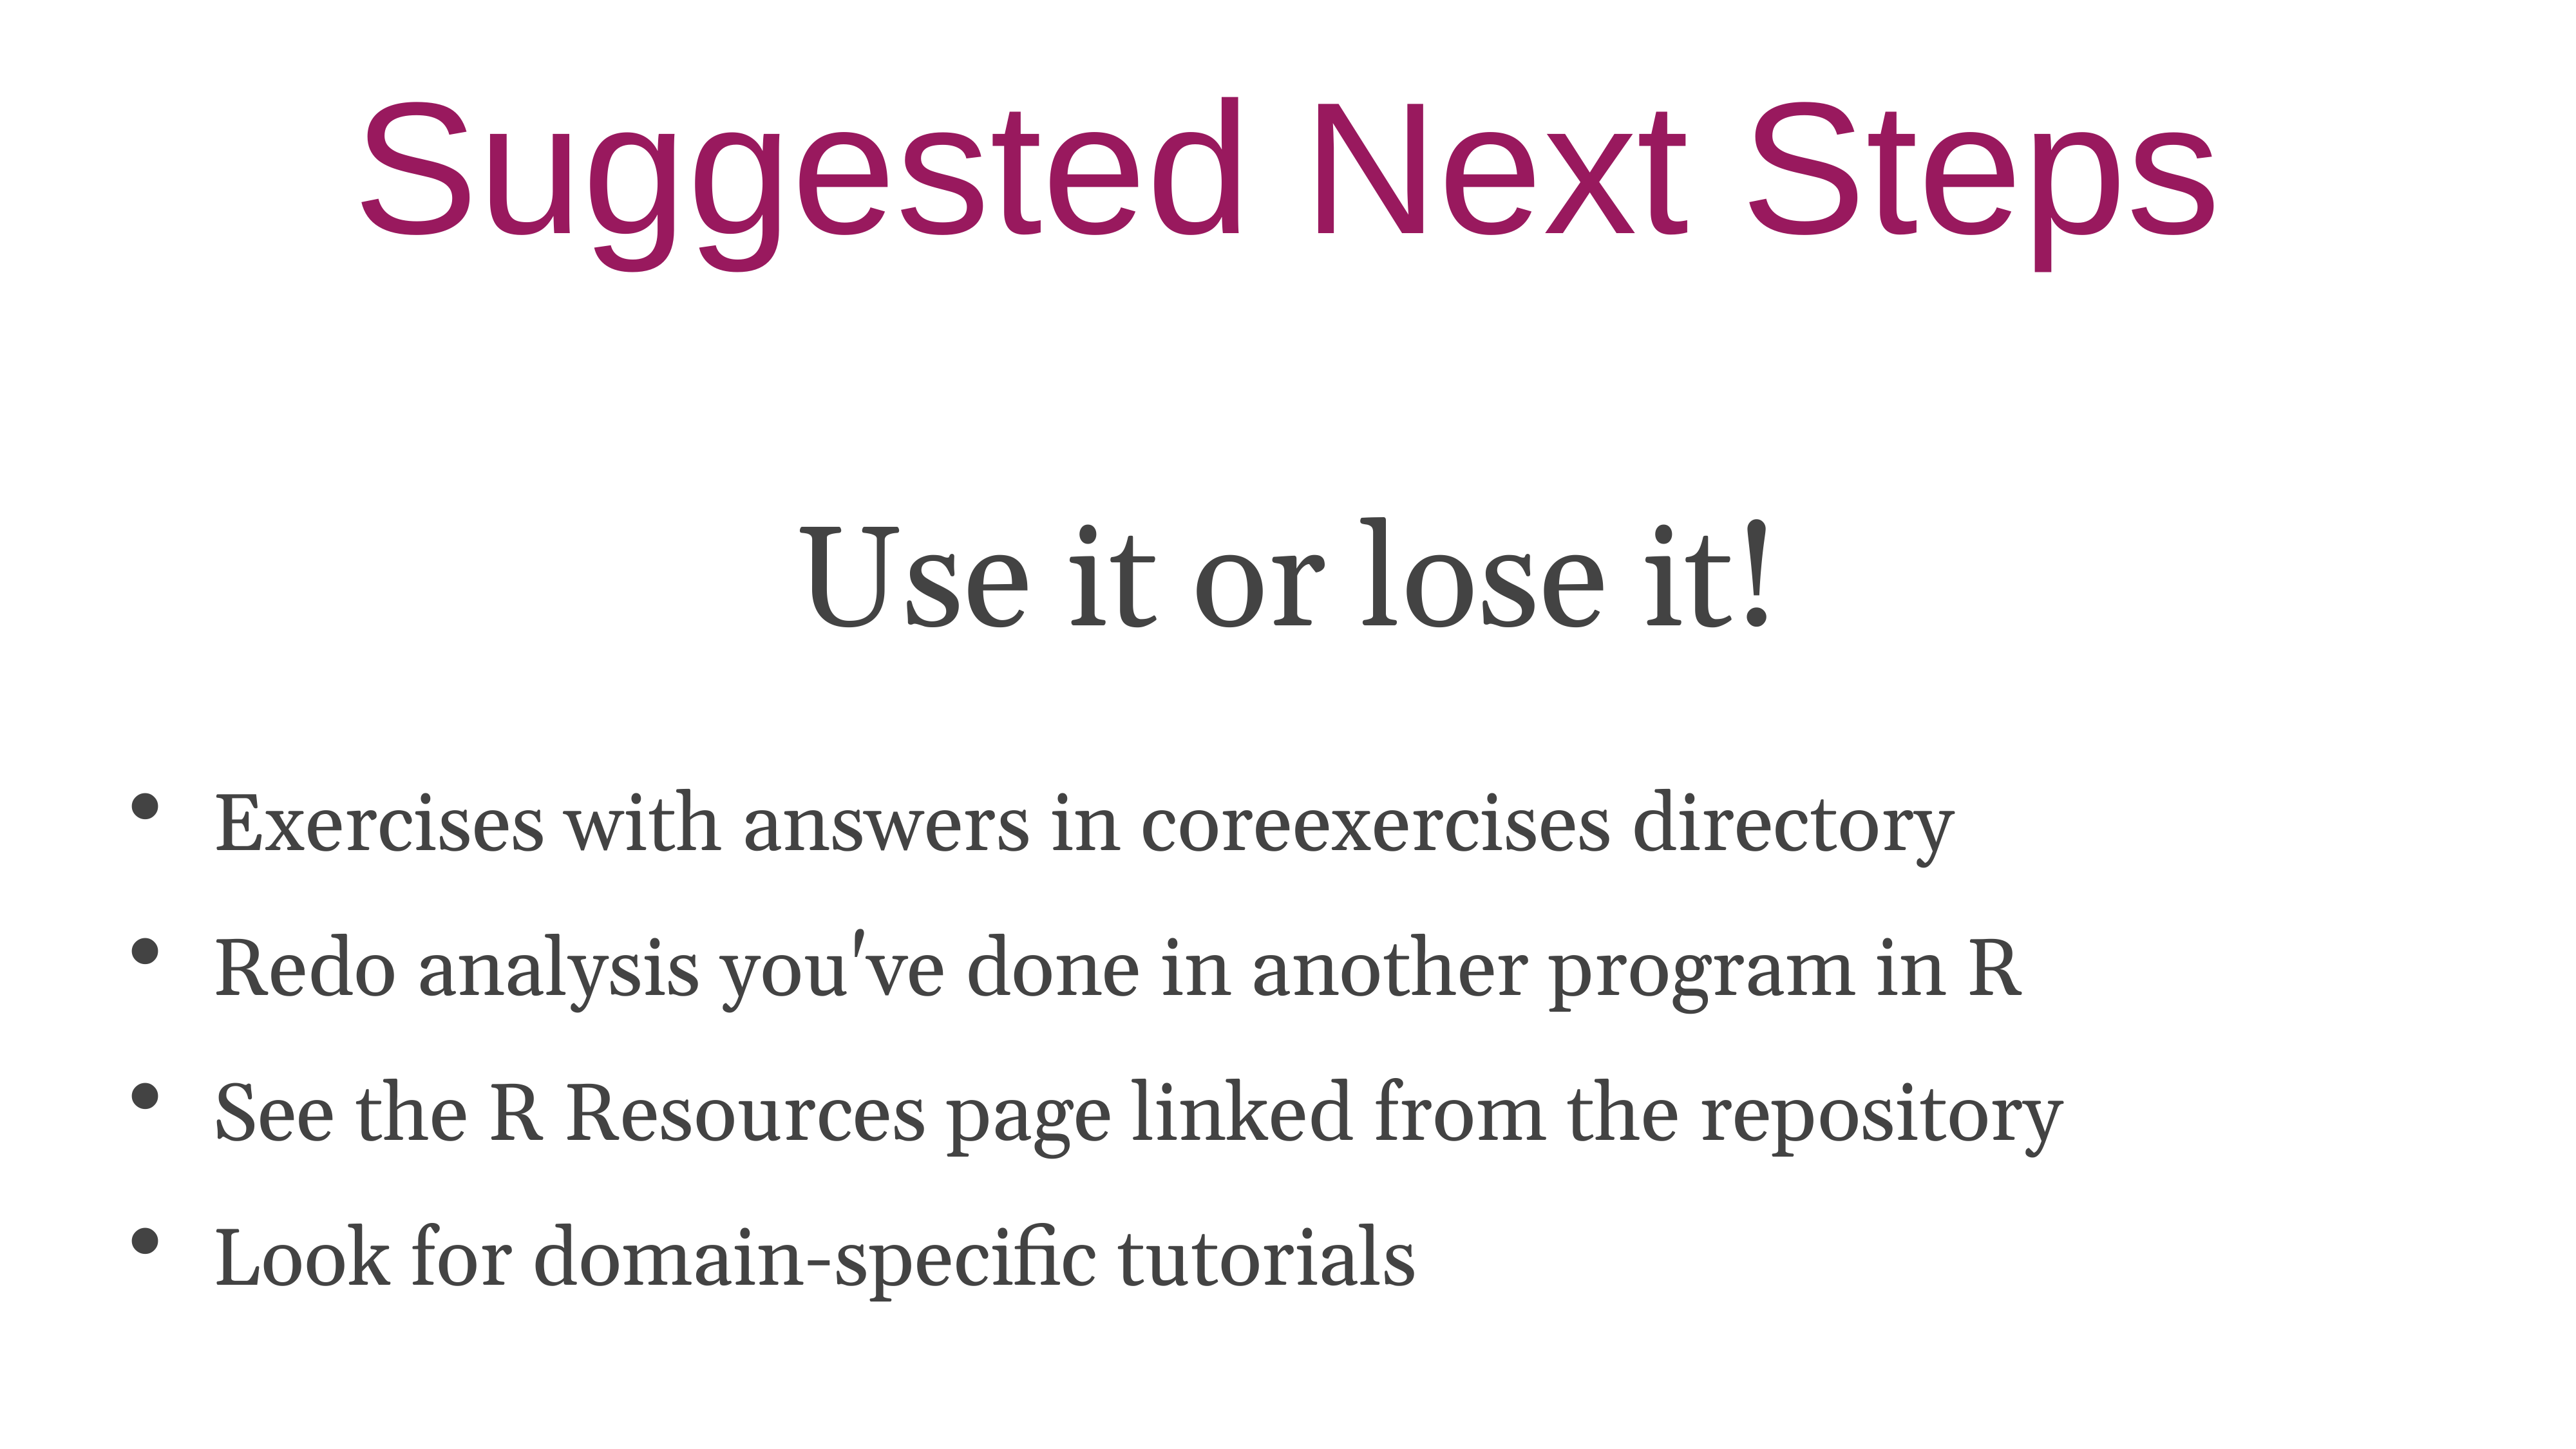

# Suggested Next Steps
Use it or lose it!
Exercises with answers in coreexercises directory
Redo analysis you've done in another program in R
See the R Resources page linked from the repository
Look for domain-specific tutorials